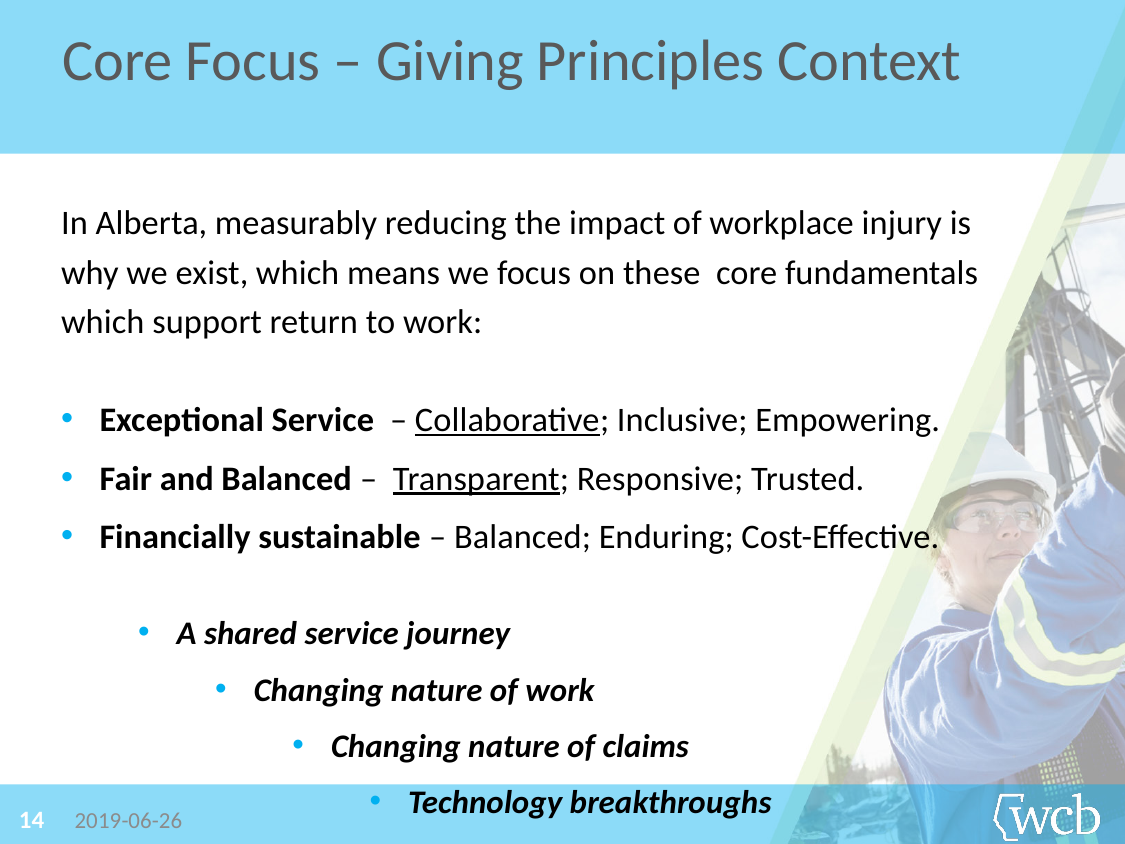

Core Focus – Giving Principles Context
In Alberta, measurably reducing the impact of workplace injury is why we exist, which means we focus on these  core fundamentals which support return to work:

Exceptional Service  – Collaborative; Inclusive; Empowering.
Fair and Balanced –  Transparent; Responsive; Trusted.
Financially sustainable – Balanced; Enduring; Cost-Effective.

A shared service journey
Changing nature of work
Changing nature of claims
Technology breakthroughs
14
2019-06-26